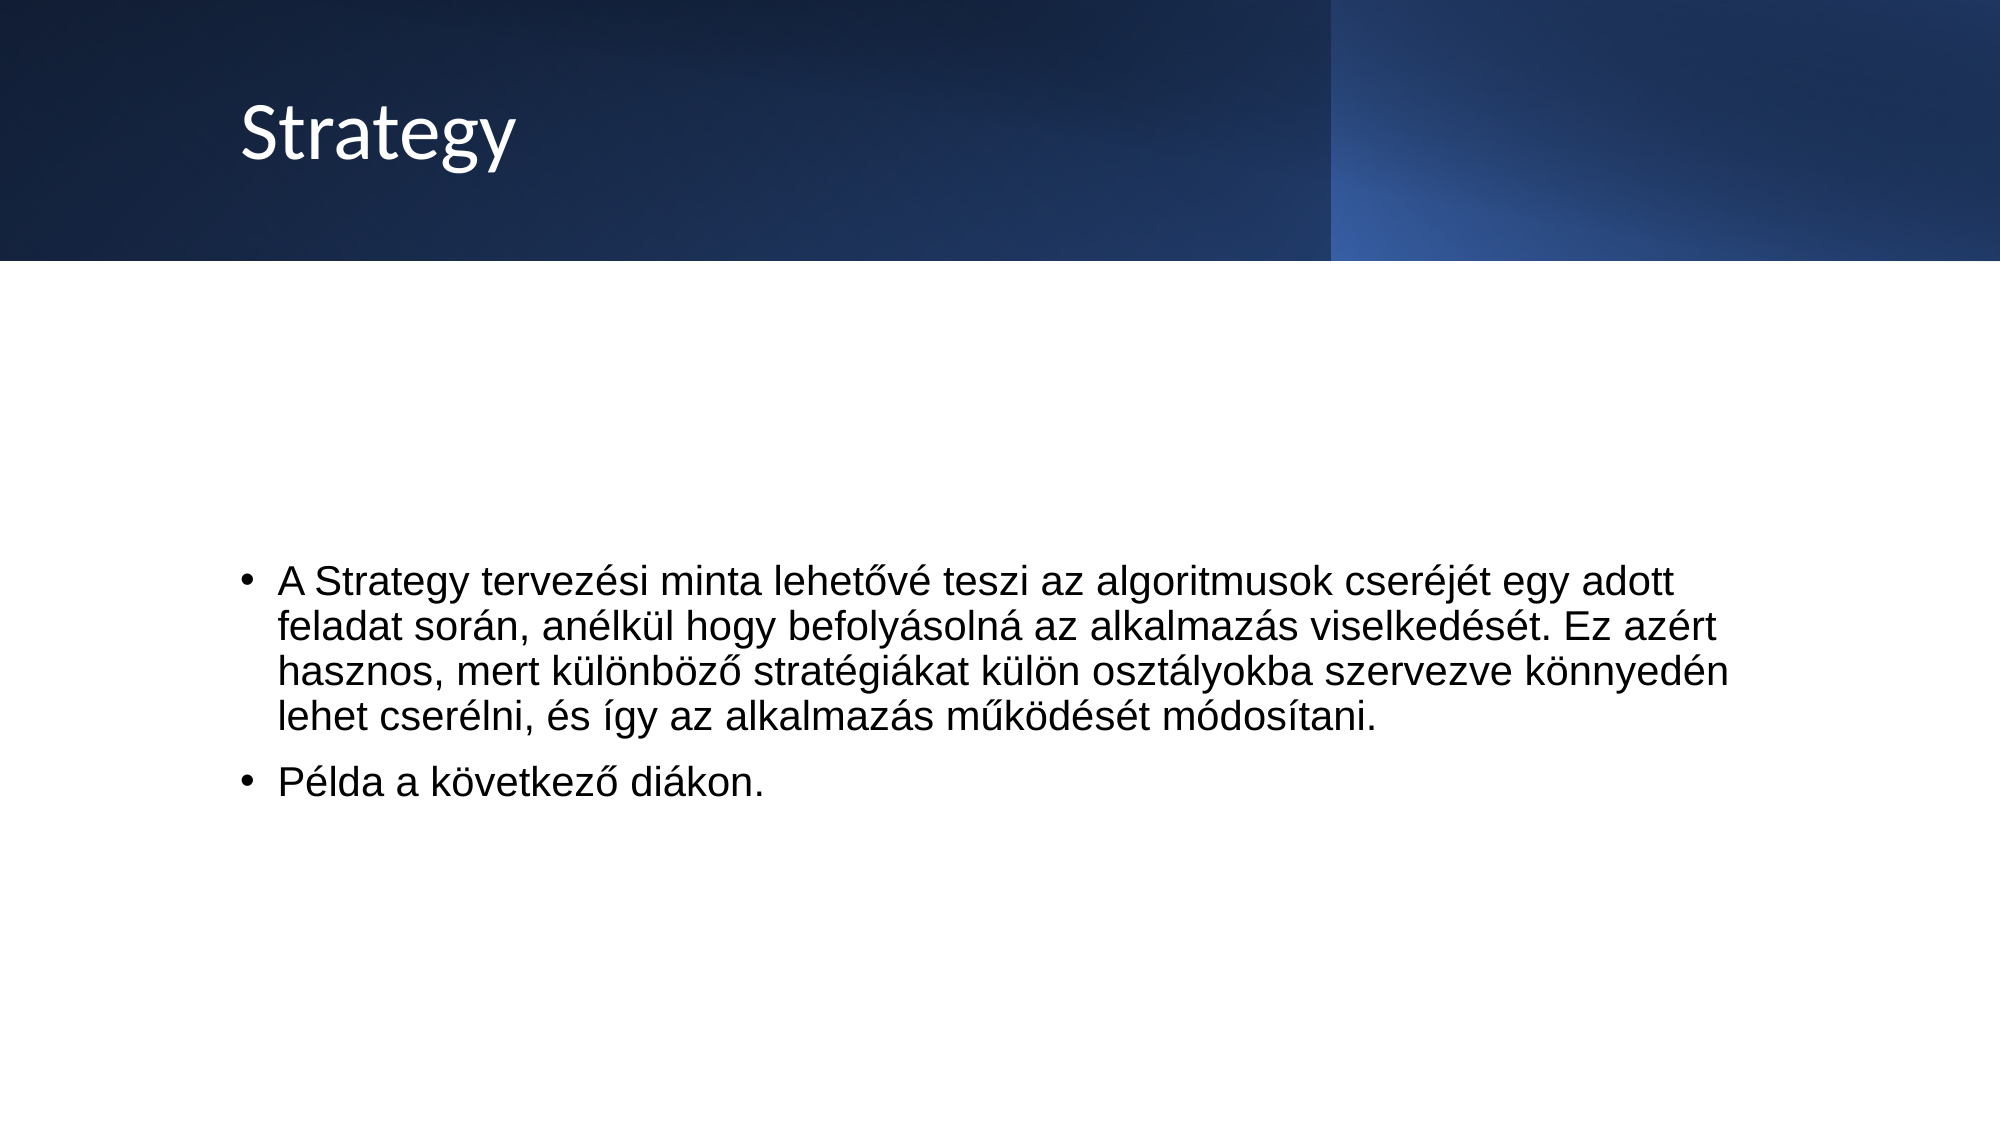

# Strategy
A Strategy tervezési minta lehetővé teszi az algoritmusok cseréjét egy adott feladat során, anélkül hogy befolyásolná az alkalmazás viselkedését. Ez azért hasznos, mert különböző stratégiákat külön osztályokba szervezve könnyedén lehet cserélni, és így az alkalmazás működését módosítani.
Példa a következő diákon.